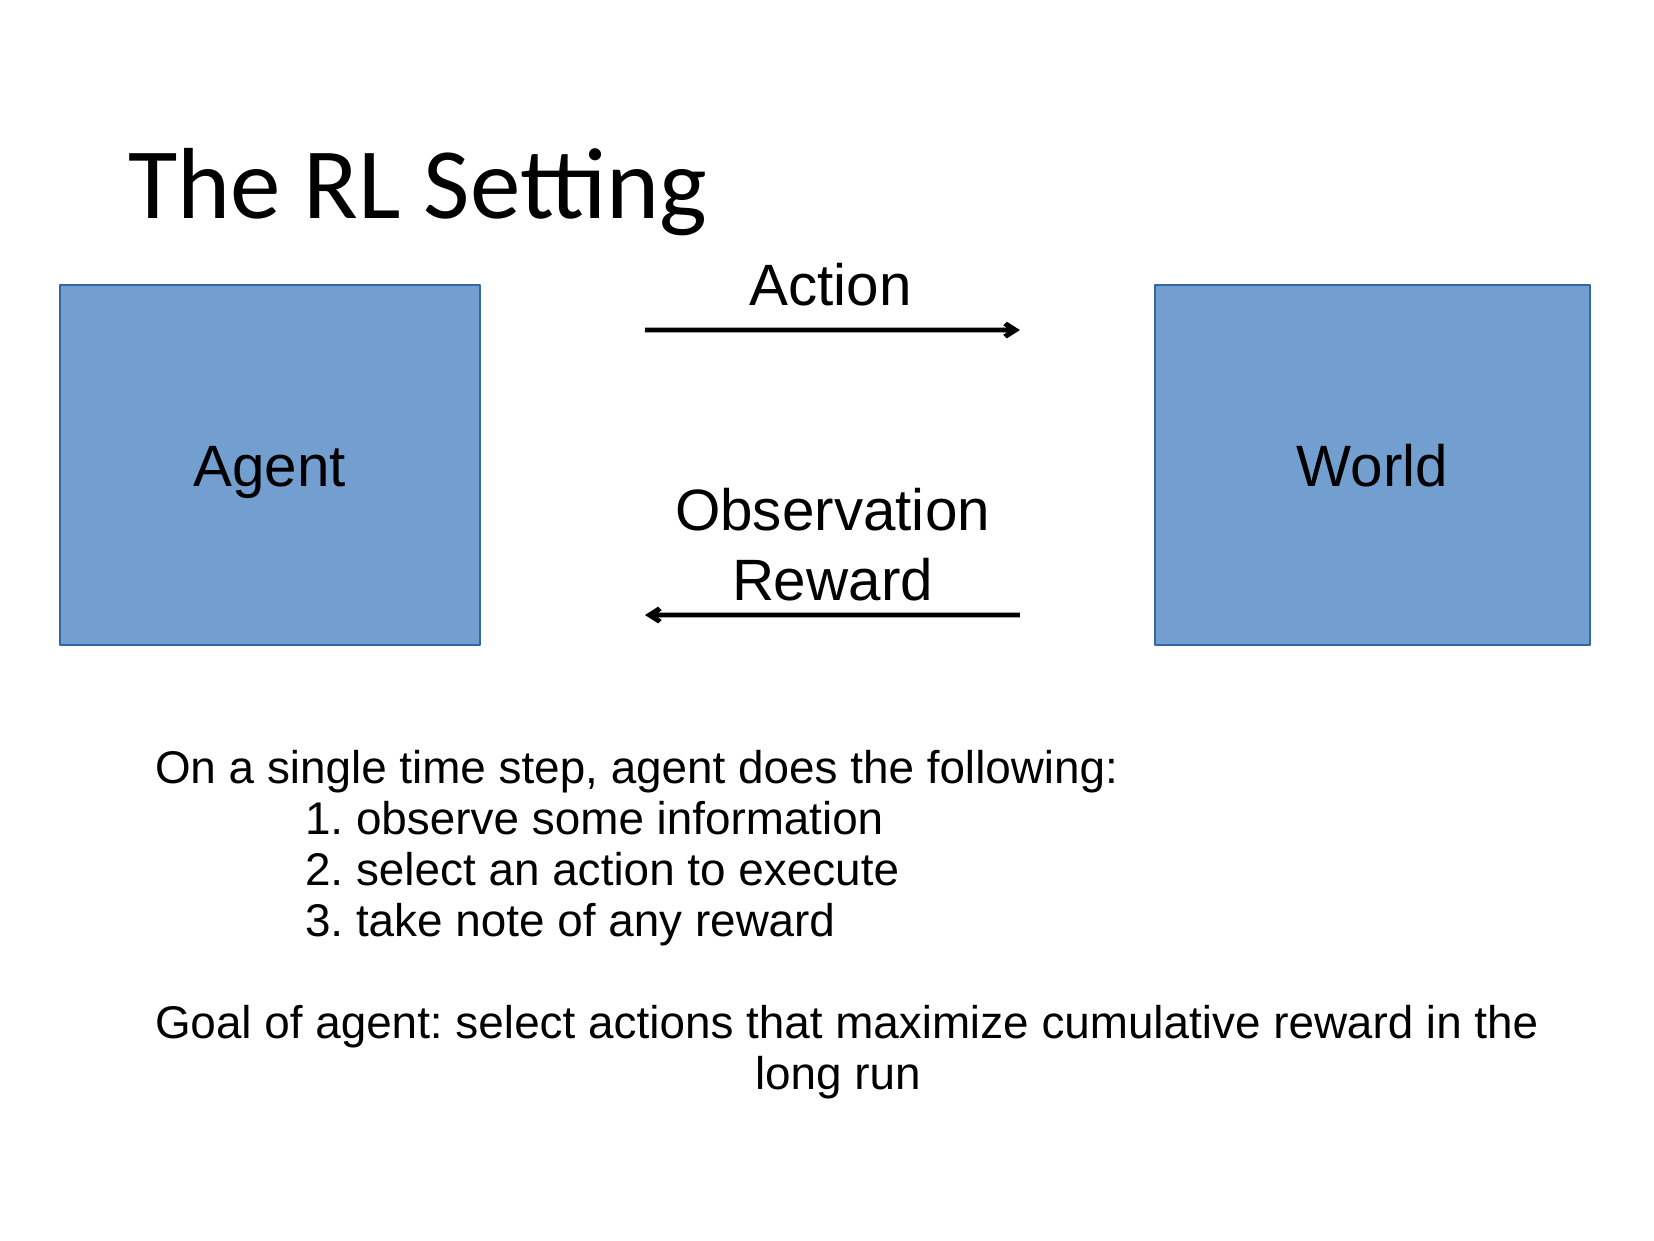

# The RL Setting
Action
Agent
World

Observation
Reward

On a single time step, agent does the following:
	1. observe some information
	2. select an action to execute
	3. take note of any reward

Goal of agent: select actions that maximize cumulative reward in the
				long run